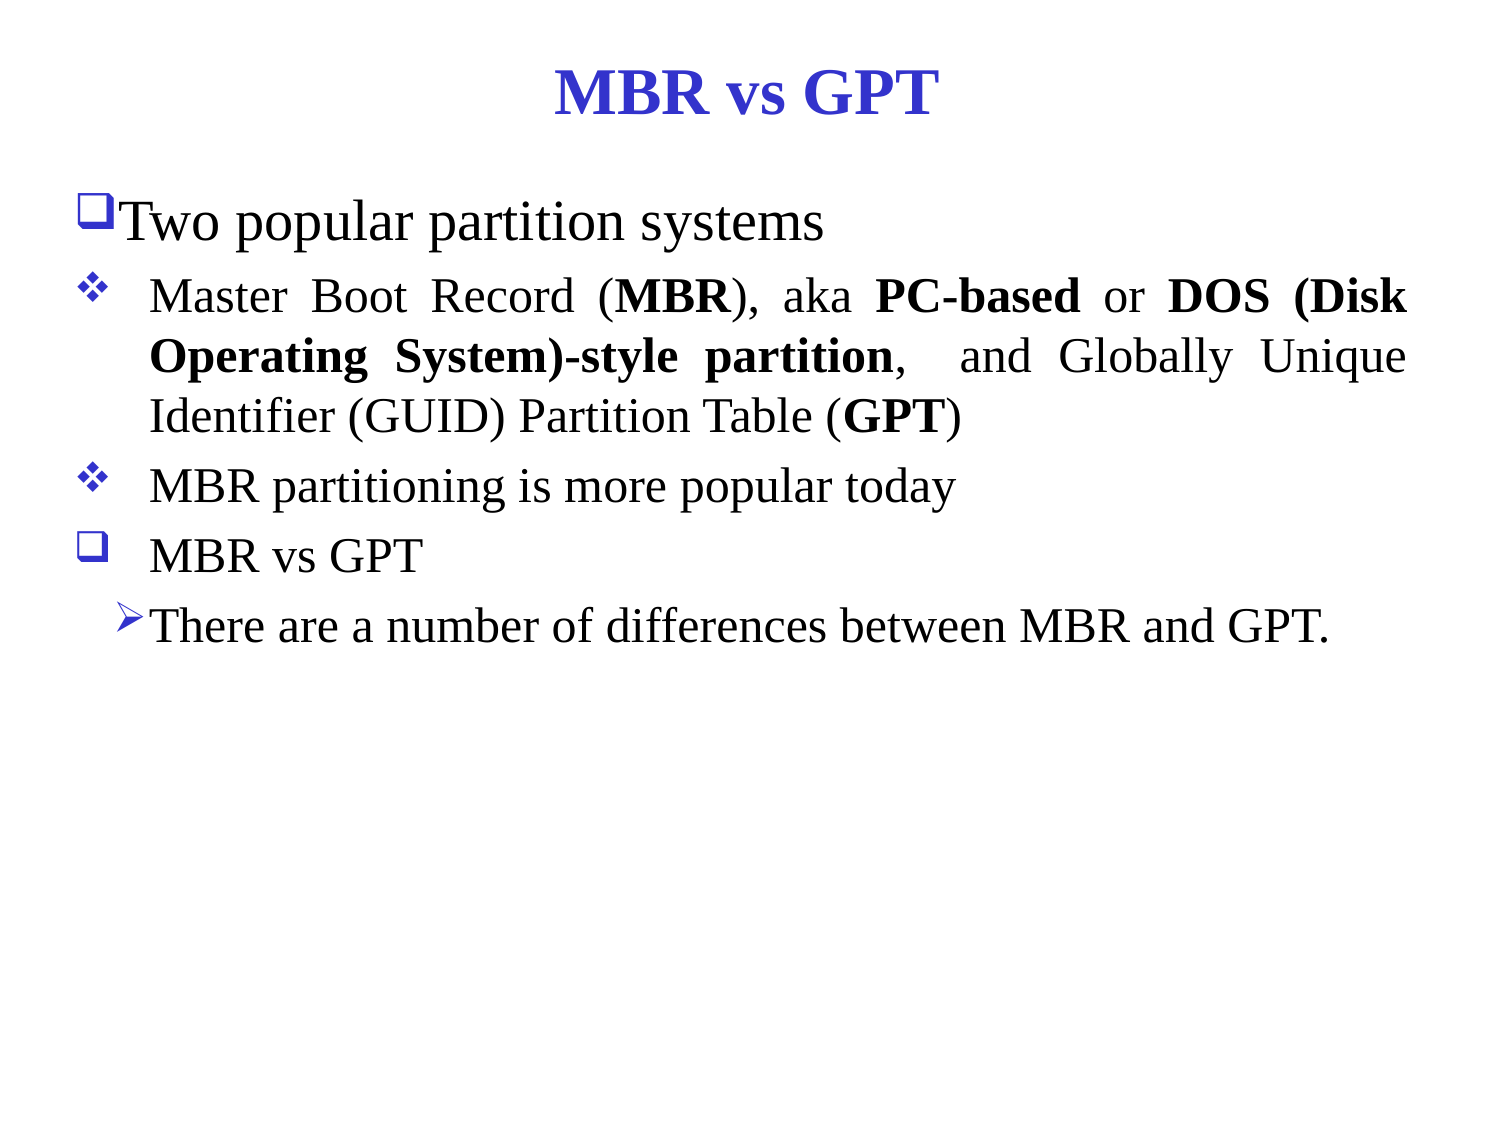

# MBR vs GPT
Two popular partition systems
Master Boot Record (MBR), aka PC-based or DOS (Disk Operating System)-style partition,  and Globally Unique Identifier (GUID) Partition Table (GPT)
MBR partitioning is more popular today
MBR vs GPT
There are a number of differences between MBR and GPT.
75